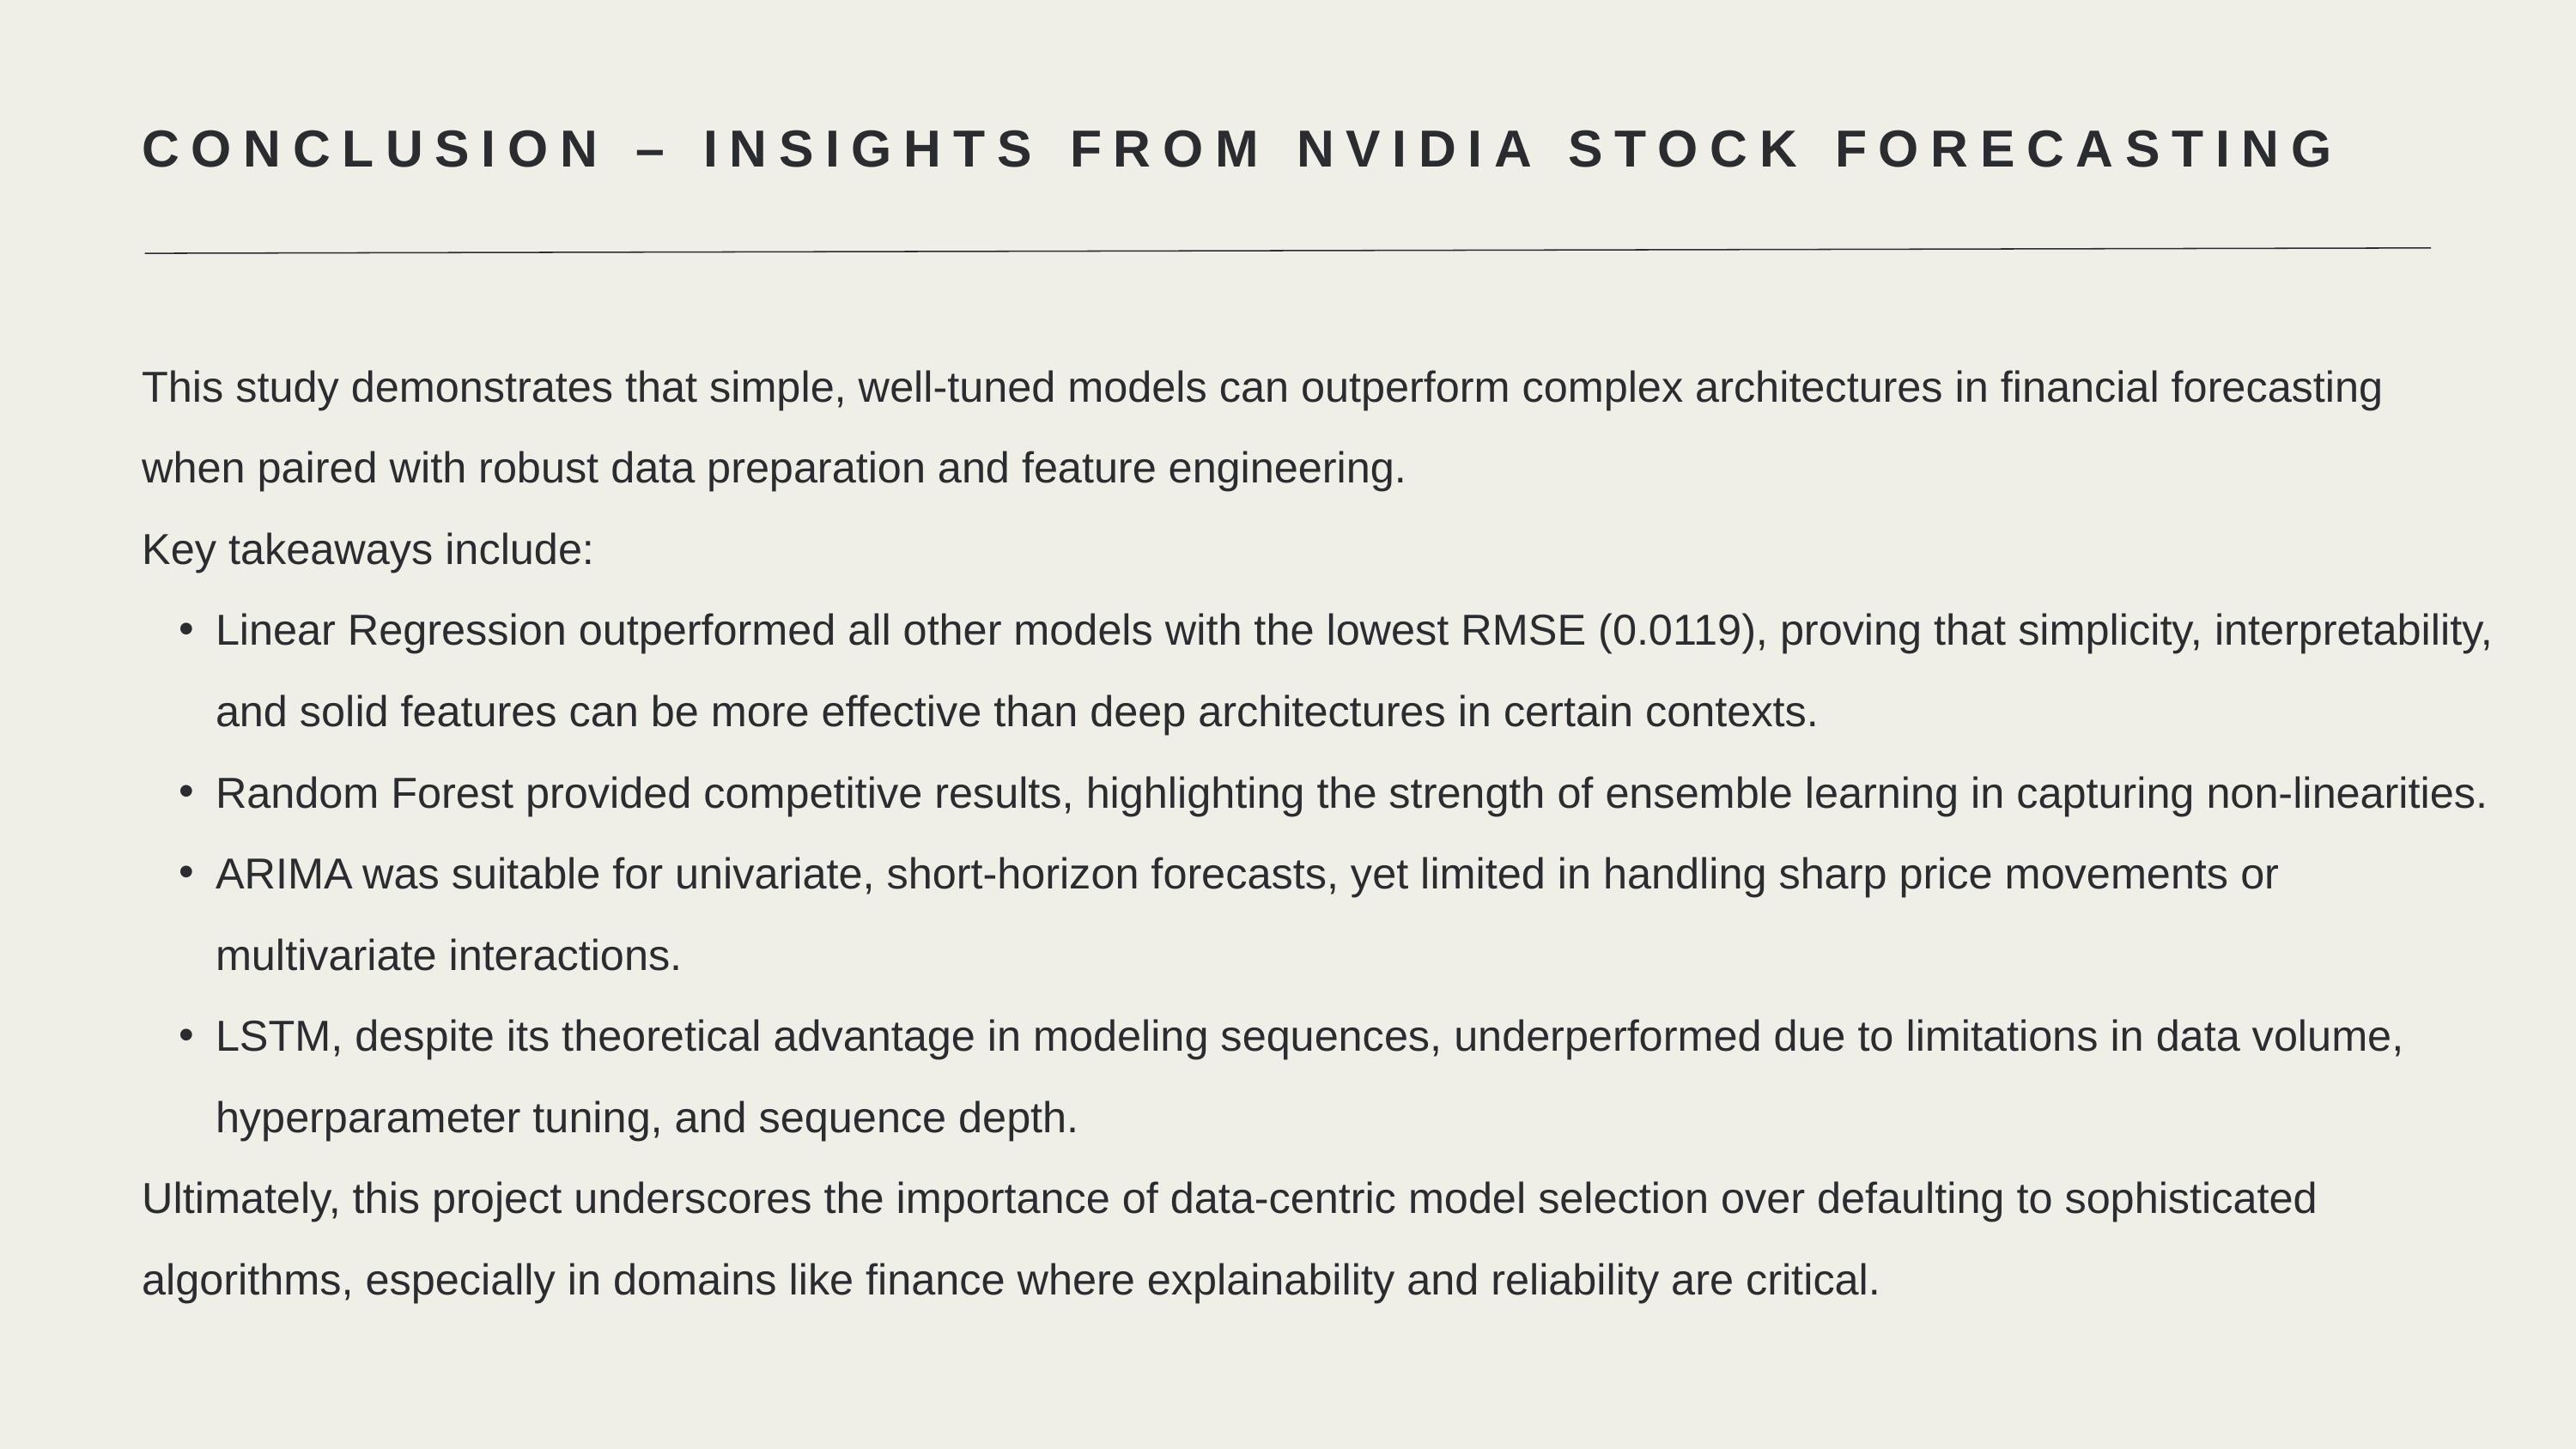

CONCLUSION – INSIGHTS FROM NVIDIA STOCK FORECASTING

This study demonstrates that simple, well-tuned models can outperform complex architectures in financial forecasting when paired with robust data preparation and feature engineering.
Key takeaways include:
Linear Regression outperformed all other models with the lowest RMSE (0.0119), proving that simplicity, interpretability, and solid features can be more effective than deep architectures in certain contexts.
Random Forest provided competitive results, highlighting the strength of ensemble learning in capturing non-linearities.
ARIMA was suitable for univariate, short-horizon forecasts, yet limited in handling sharp price movements or multivariate interactions.
LSTM, despite its theoretical advantage in modeling sequences, underperformed due to limitations in data volume, hyperparameter tuning, and sequence depth.
Ultimately, this project underscores the importance of data-centric model selection over defaulting to sophisticated algorithms, especially in domains like finance where explainability and reliability are critical.